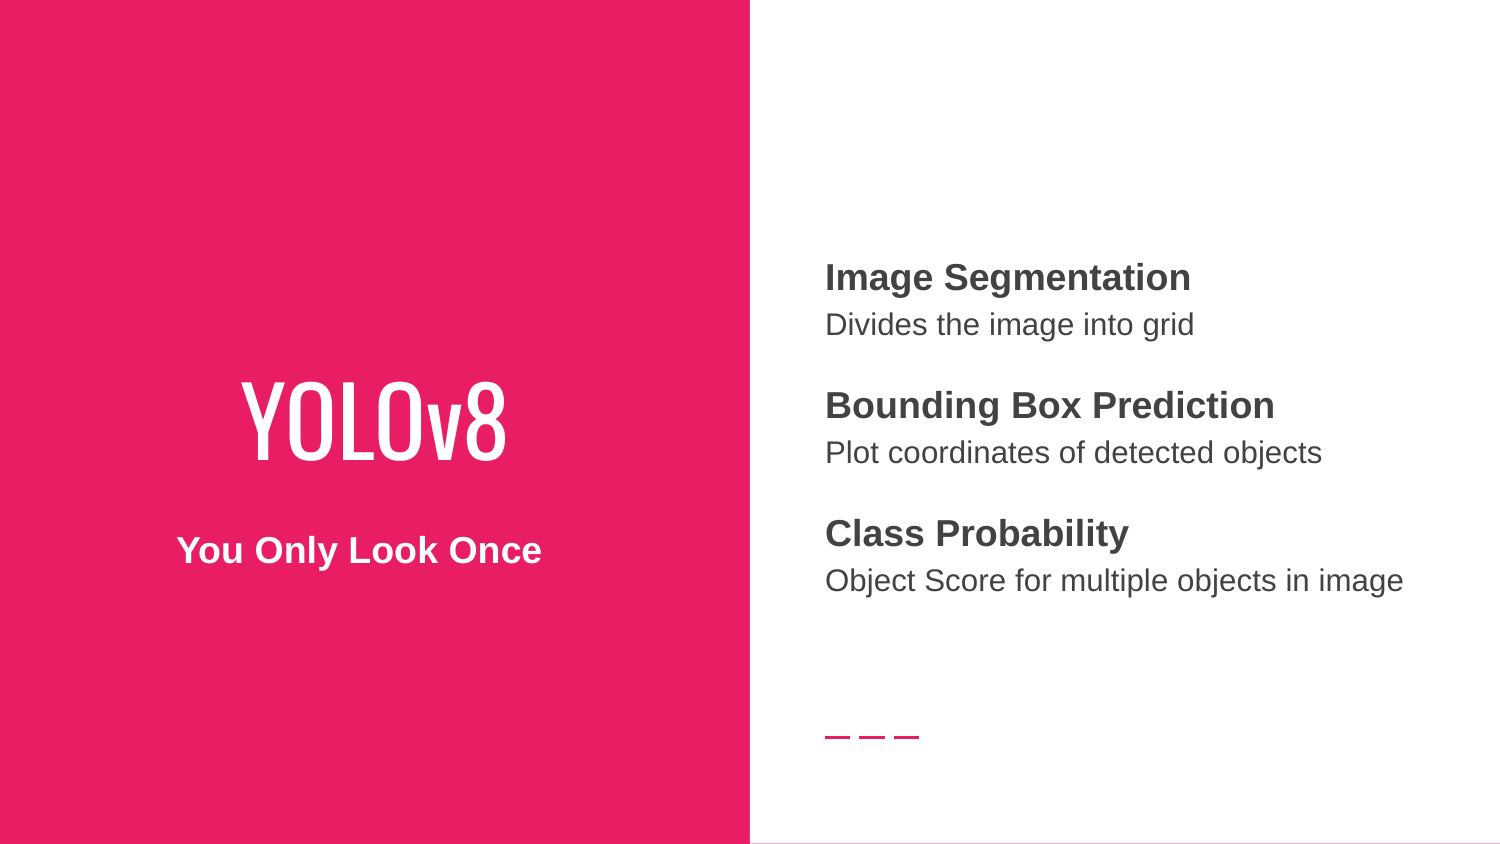

Image Segmentation
Divides the image into grid
Bounding Box Prediction
Plot coordinates of detected objects
Class Probability
Object Score for multiple objects in image
# YOLOv8
You Only Look Once